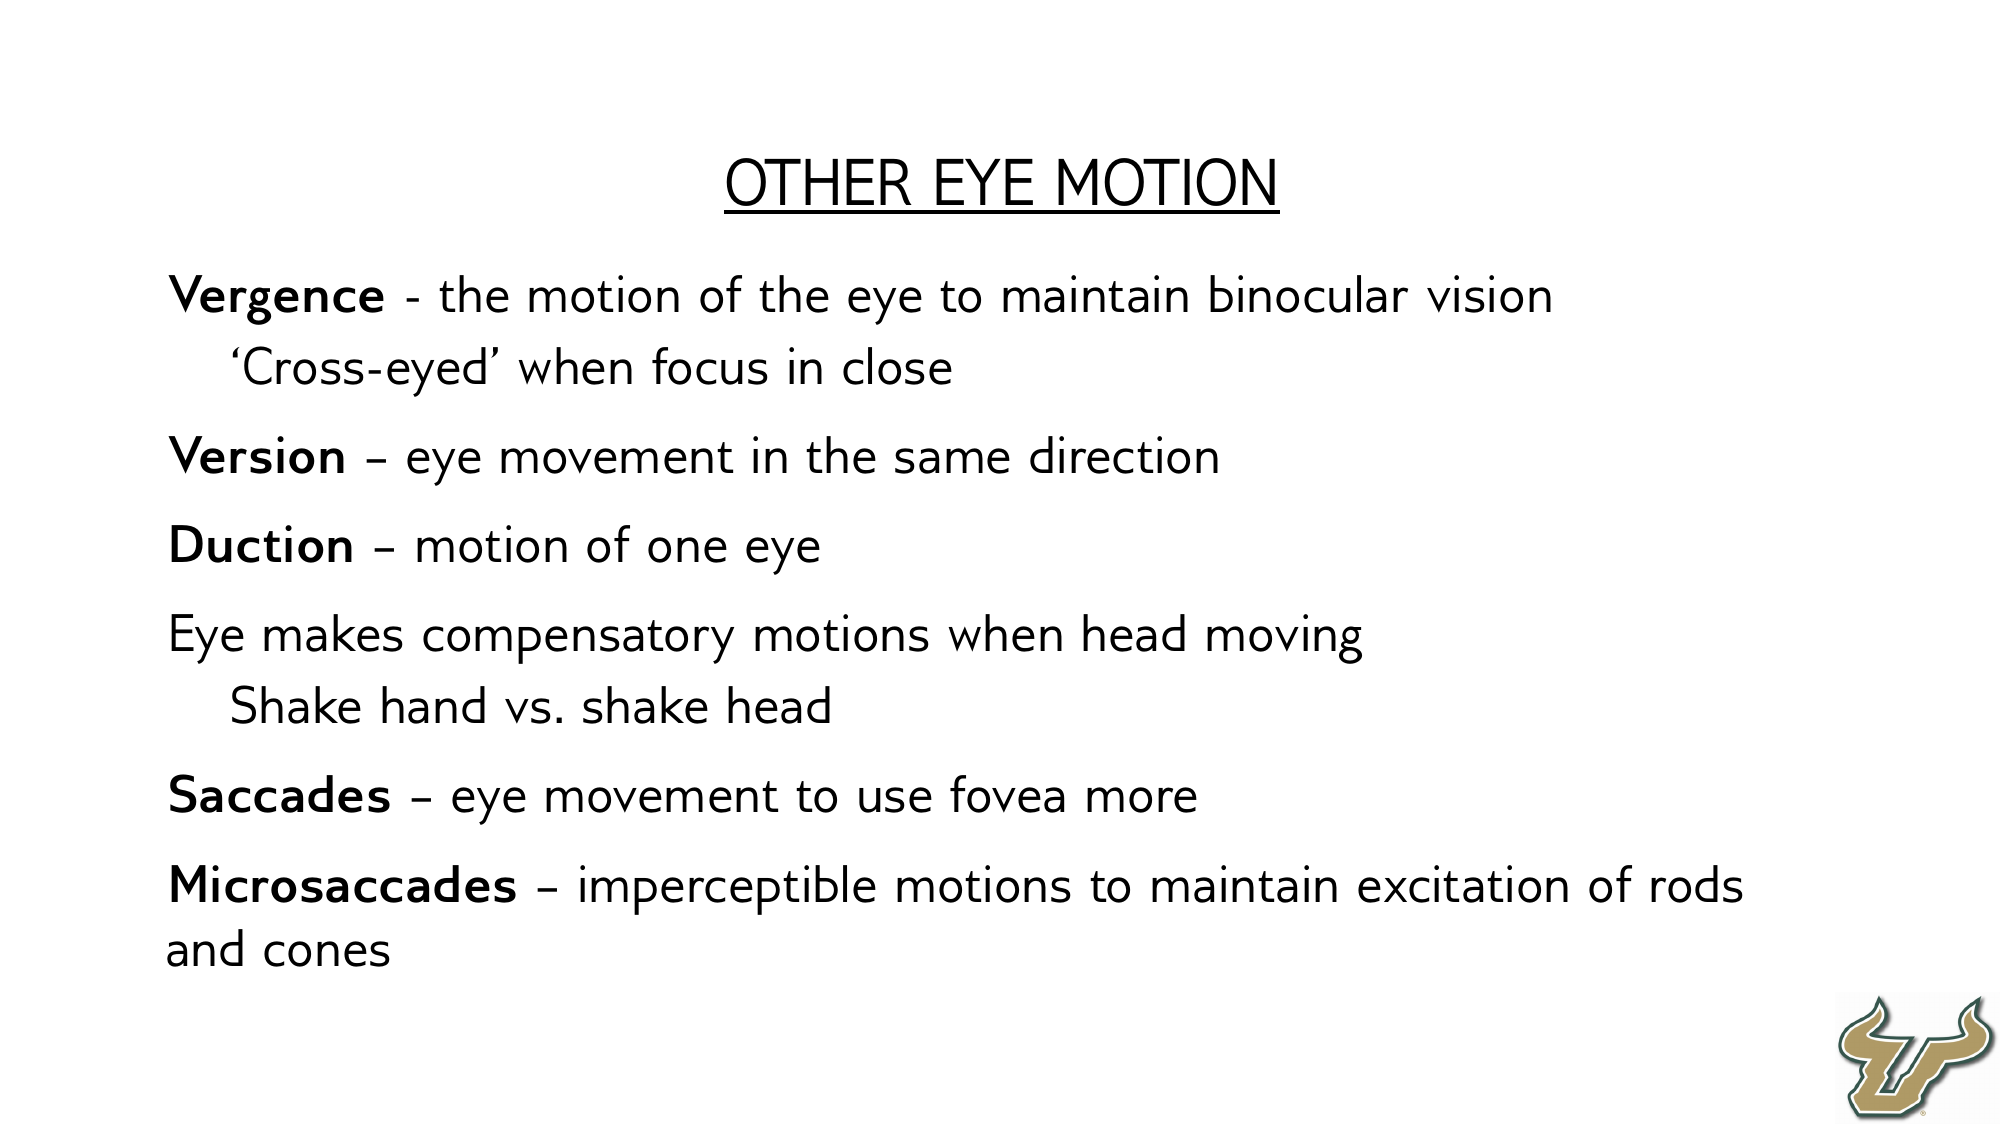

Other Eye Motion
Vergence - the motion of the eye to maintain binocular vision
‘Cross-eyed’ when focus in close
Version – eye movement in the same direction
Duction – motion of one eye
Eye makes compensatory motions when head moving
Shake hand vs. shake head
Saccades – eye movement to use fovea more
Microsaccades – imperceptible motions to maintain excitation of rods and cones